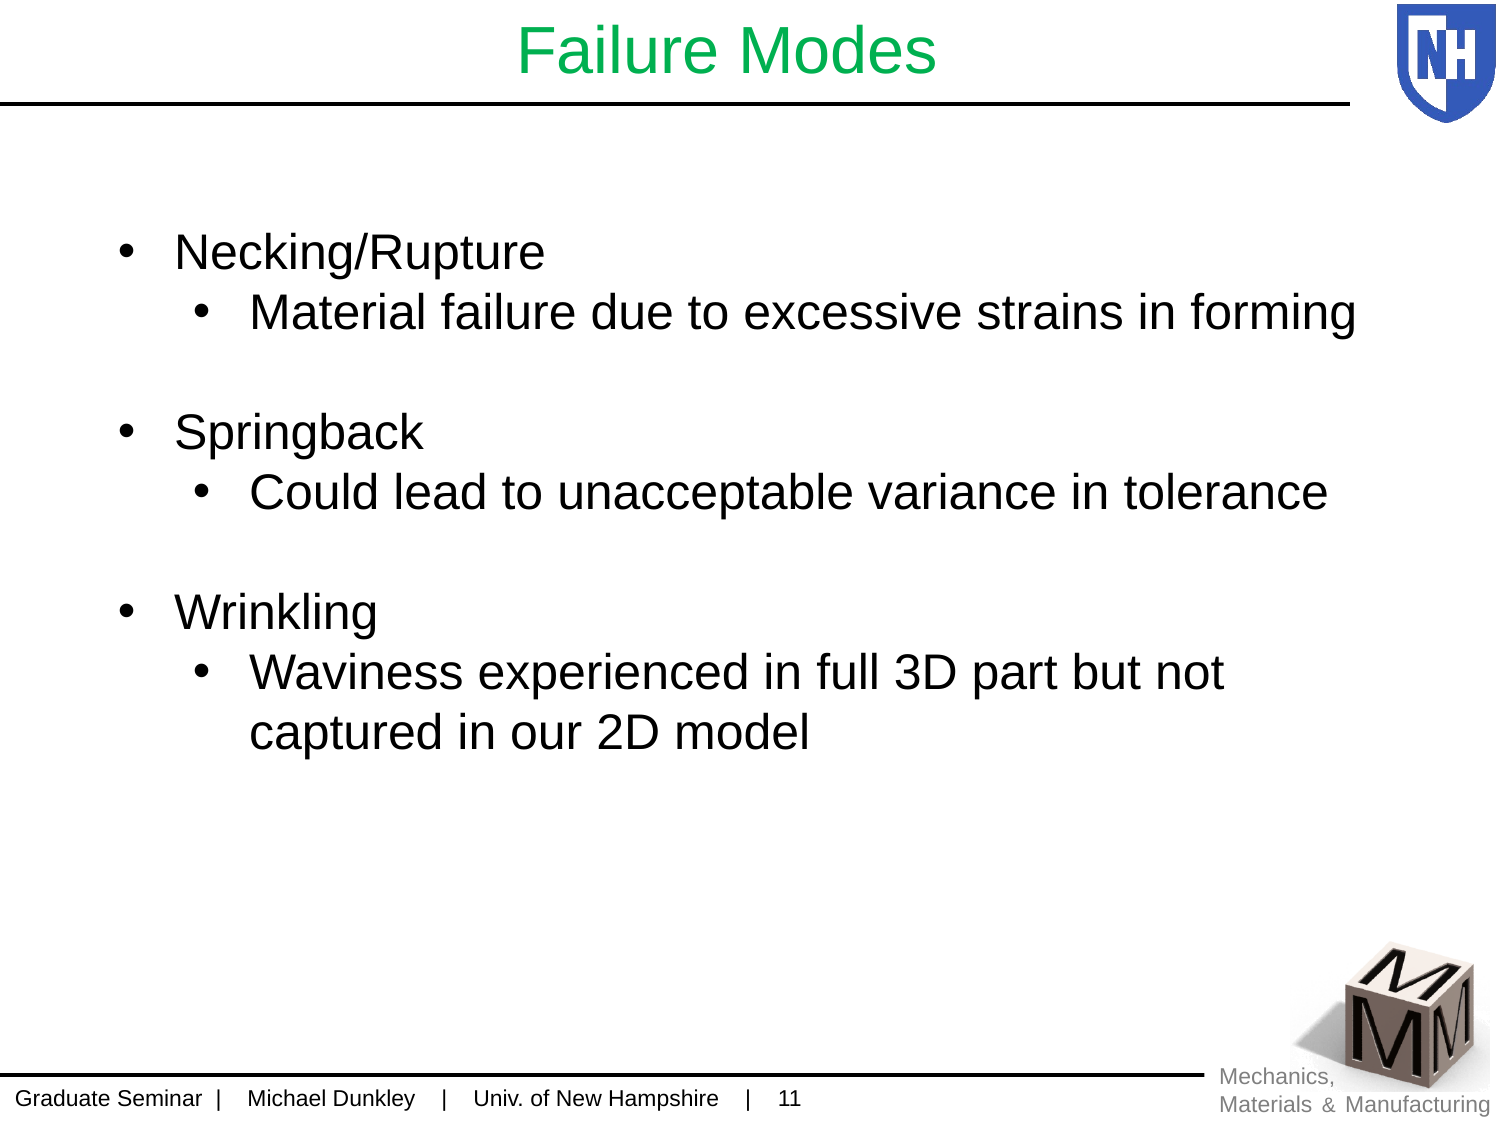

# Failure Modes
Necking/Rupture
Material failure due to excessive strains in forming

Springback
Could lead to unacceptable variance in tolerance

Wrinkling
Waviness experienced in full 3D part but not captured in our 2D model